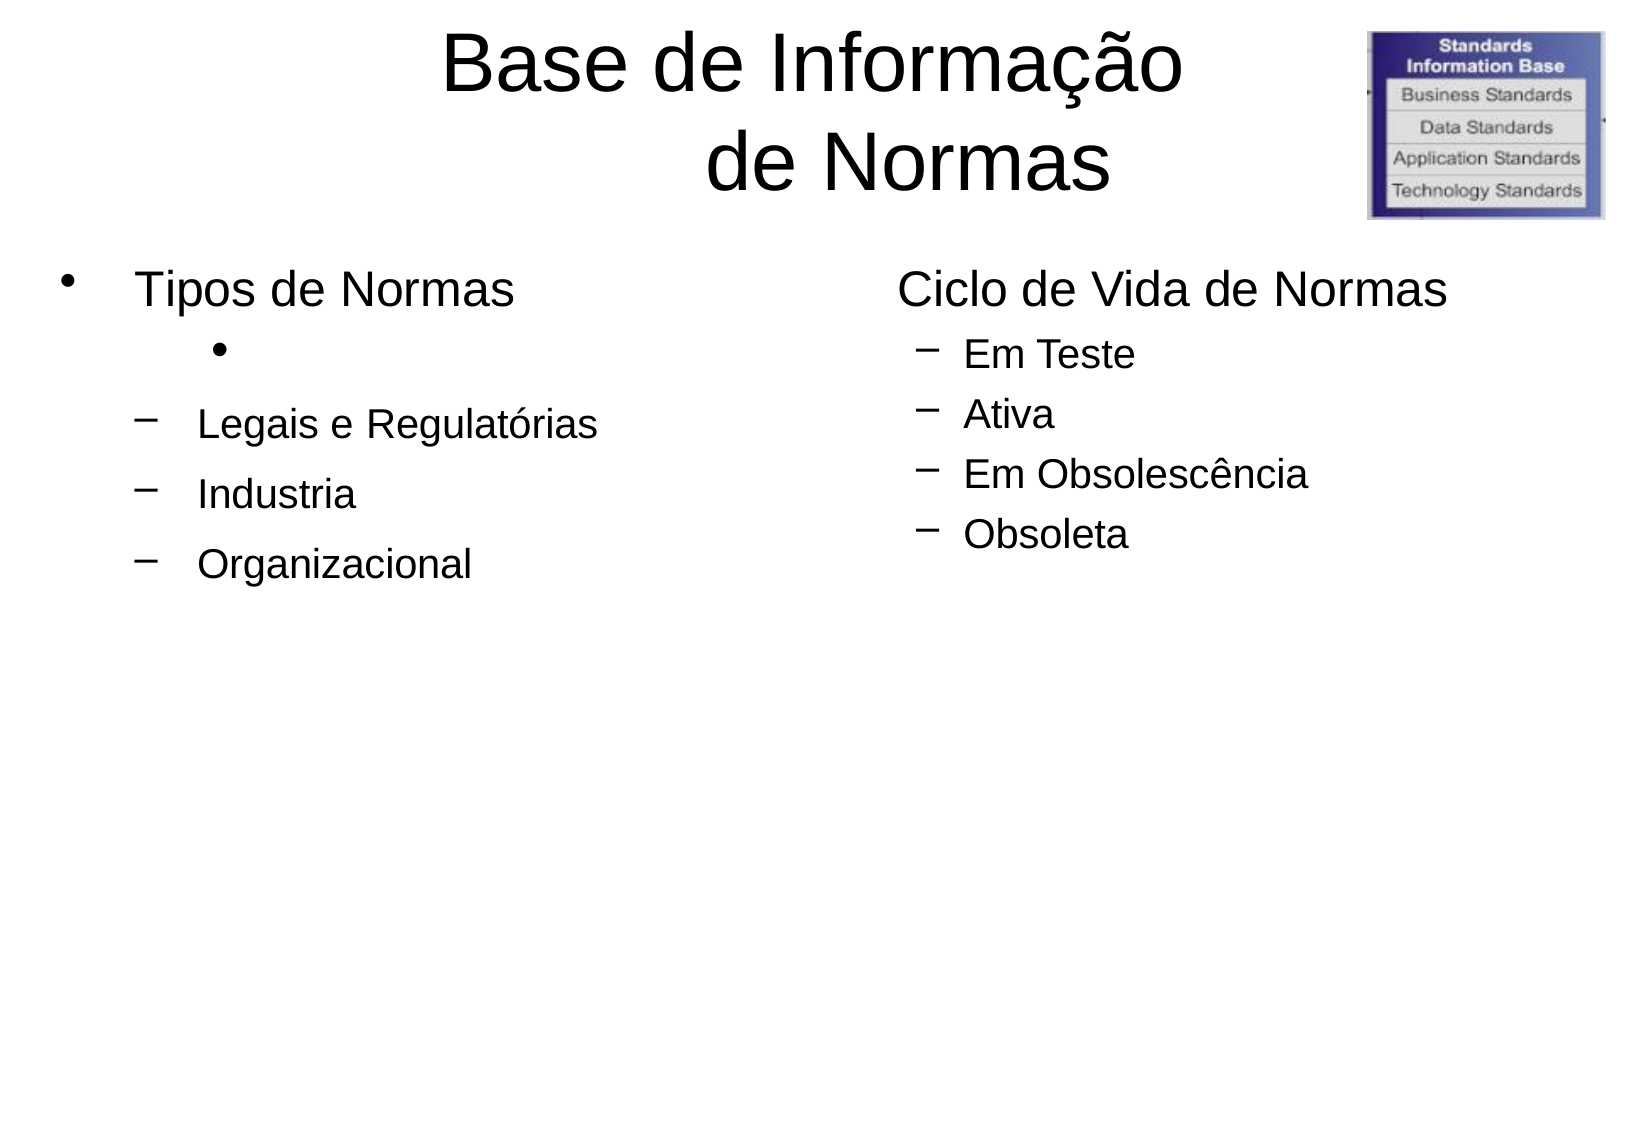

# Base de Informação  de Normas

Tipos de Normas	•
Legais e Regulatórias
Industria
Organizacional
Ciclo de Vida de Normas
Em Teste
Ativa
Em Obsolescência
Obsoleta